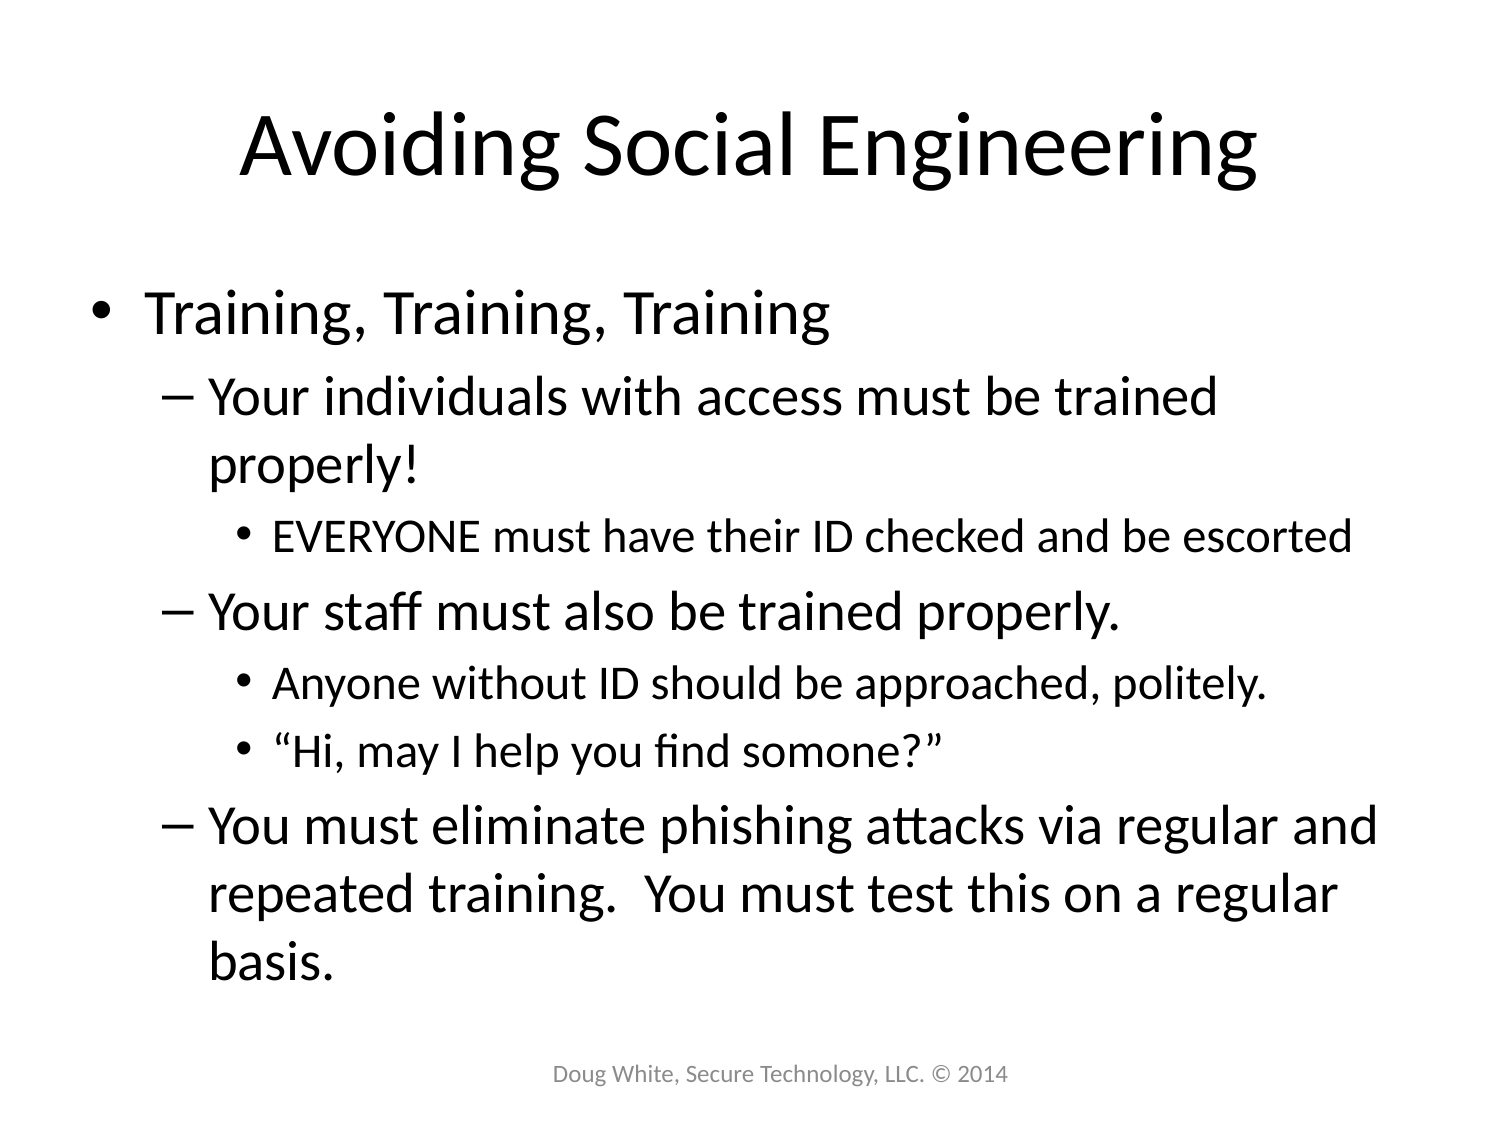

# Avoiding Social Engineering
Training, Training, Training
Your individuals with access must be trained properly!
EVERYONE must have their ID checked and be escorted
Your staff must also be trained properly.
Anyone without ID should be approached, politely.
“Hi, may I help you find somone?”
You must eliminate phishing attacks via regular and repeated training.  You must test this on a regular basis.
Doug White, Secure Technology, LLC. © 2014